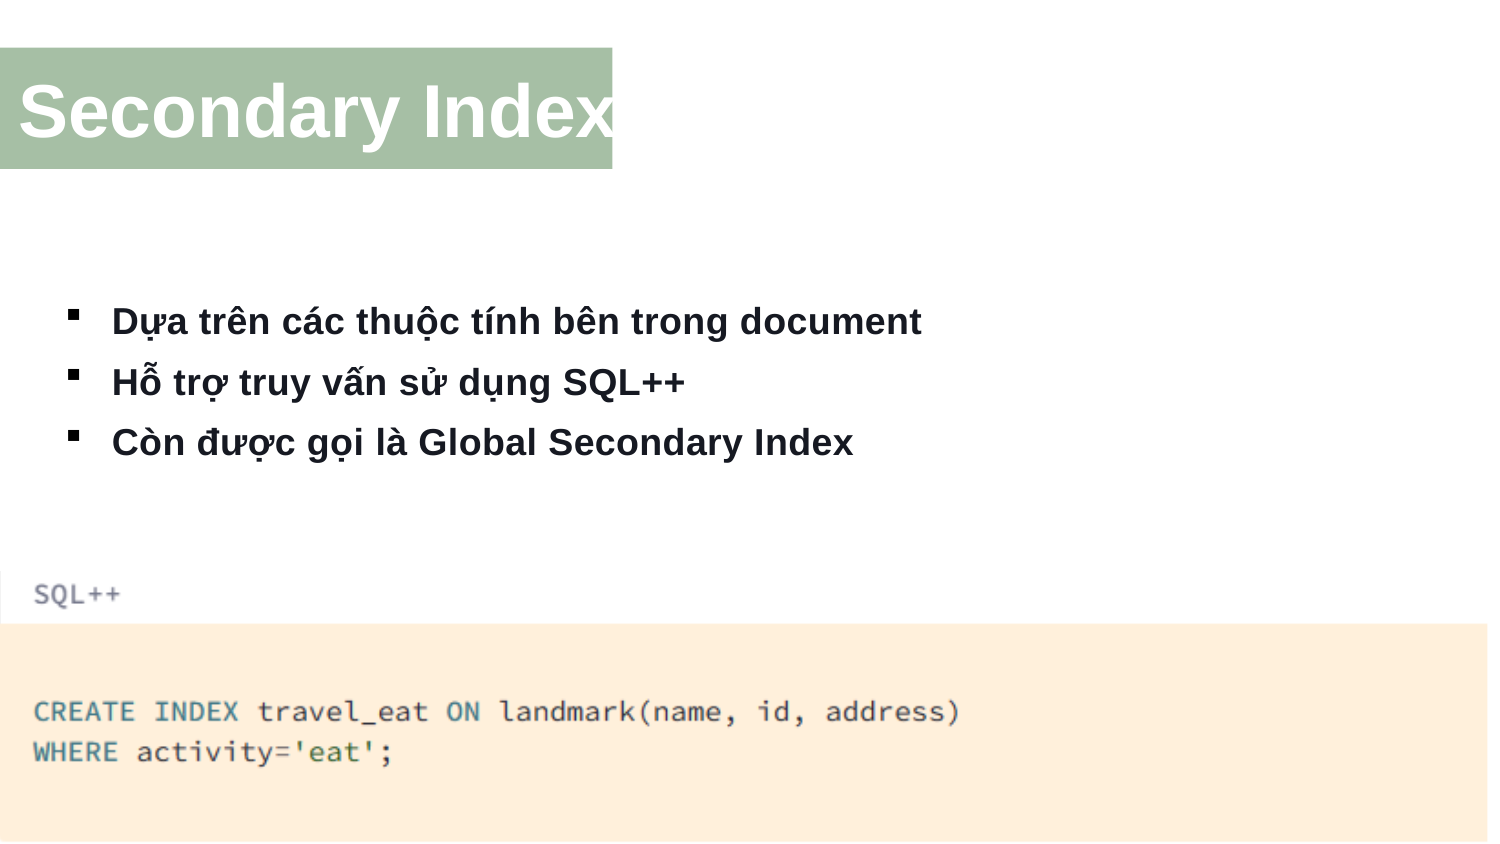

Secondary Index
Dựa trên các thuộc tính bên trong document
Hỗ trợ truy vấn sử dụng SQL++
Còn được gọi là Global Secondary Index